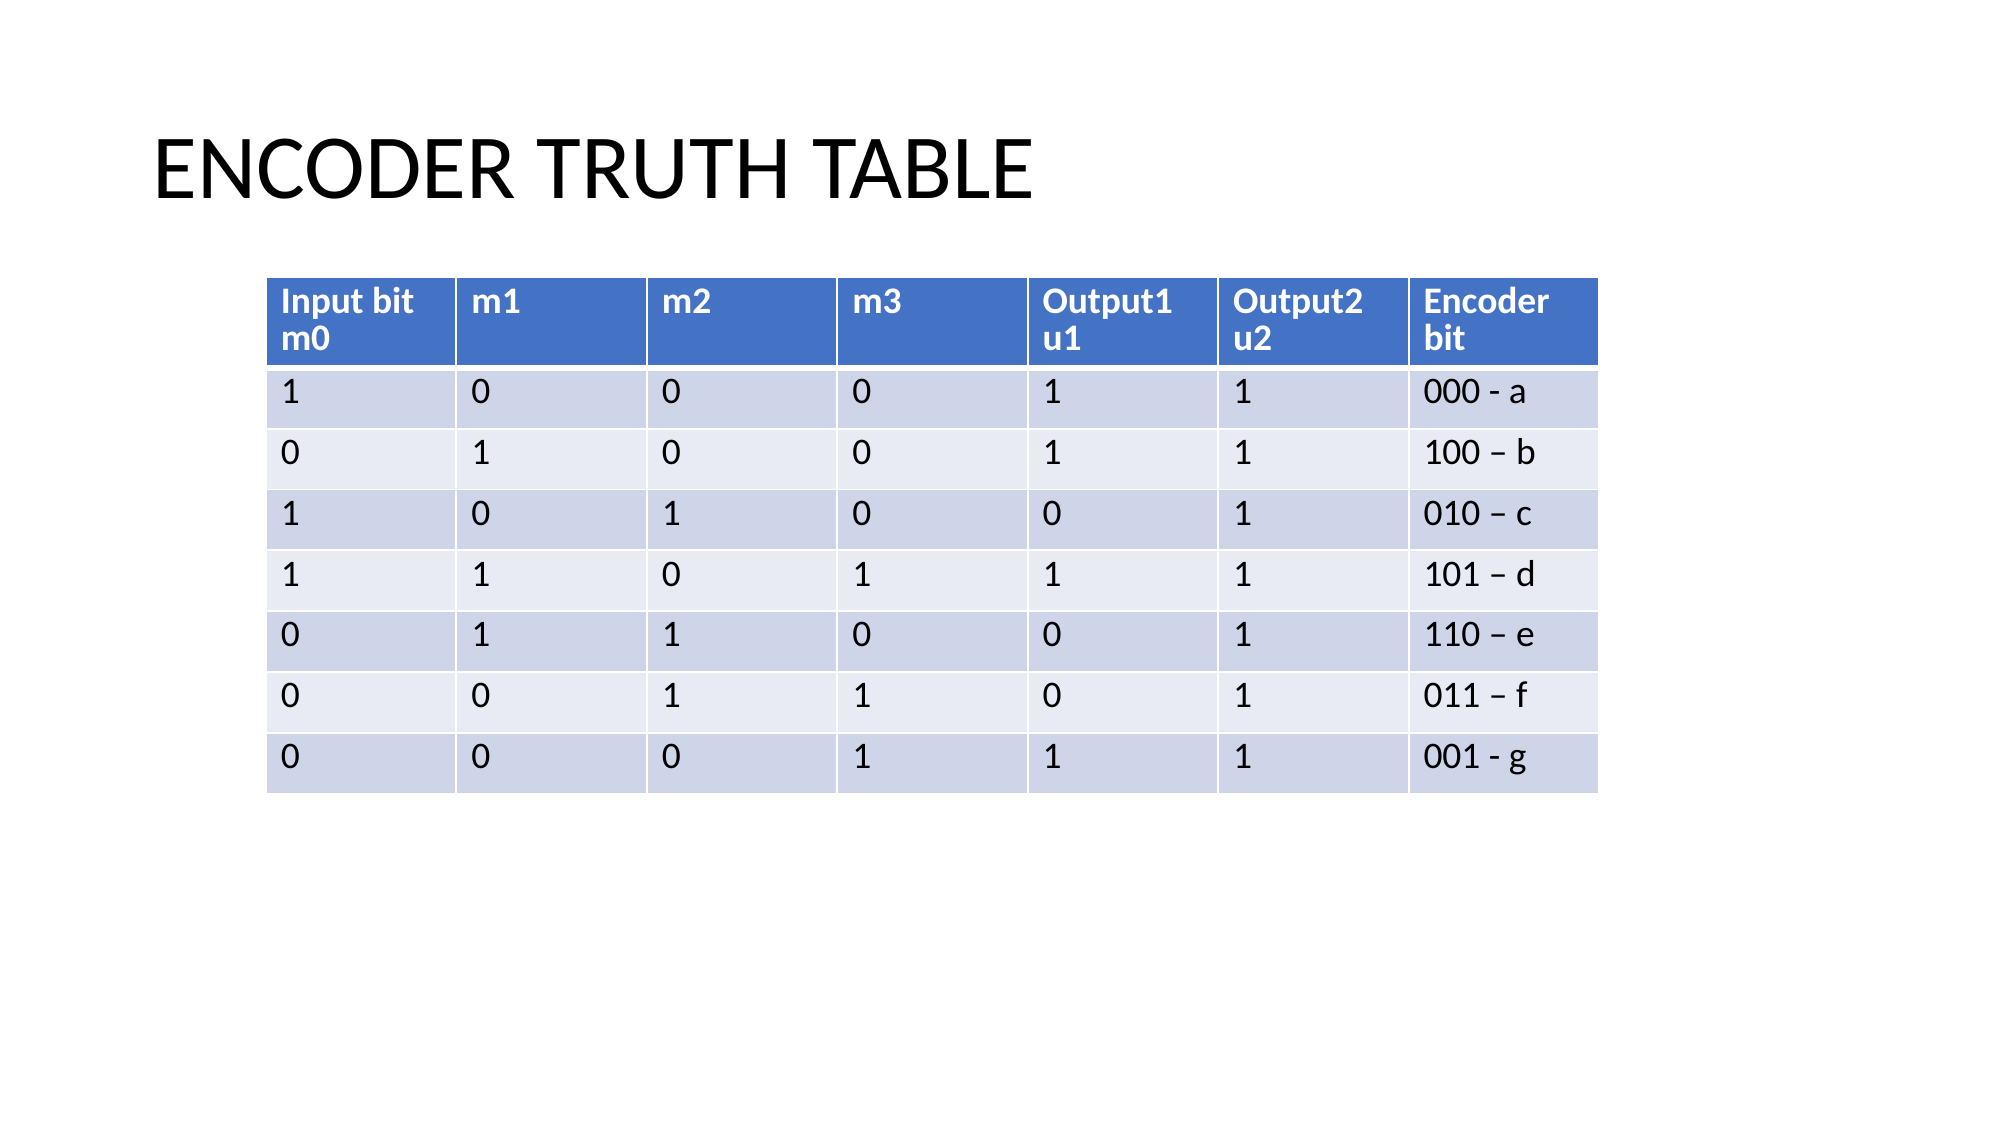

# ENCODER TRUTH TABLE
| Input bit m0 | m1 | m2 | m3 | Output1 u1 | Output2 u2 | Encoder bit |
| --- | --- | --- | --- | --- | --- | --- |
| 1 | 0 | 0 | 0 | 1 | 1 | 000 - a |
| 0 | 1 | 0 | 0 | 1 | 1 | 100 – b |
| 1 | 0 | 1 | 0 | 0 | 1 | 010 – c |
| 1 | 1 | 0 | 1 | 1 | 1 | 101 – d |
| 0 | 1 | 1 | 0 | 0 | 1 | 110 – e |
| 0 | 0 | 1 | 1 | 0 | 1 | 011 – f |
| 0 | 0 | 0 | 1 | 1 | 1 | 001 - g |